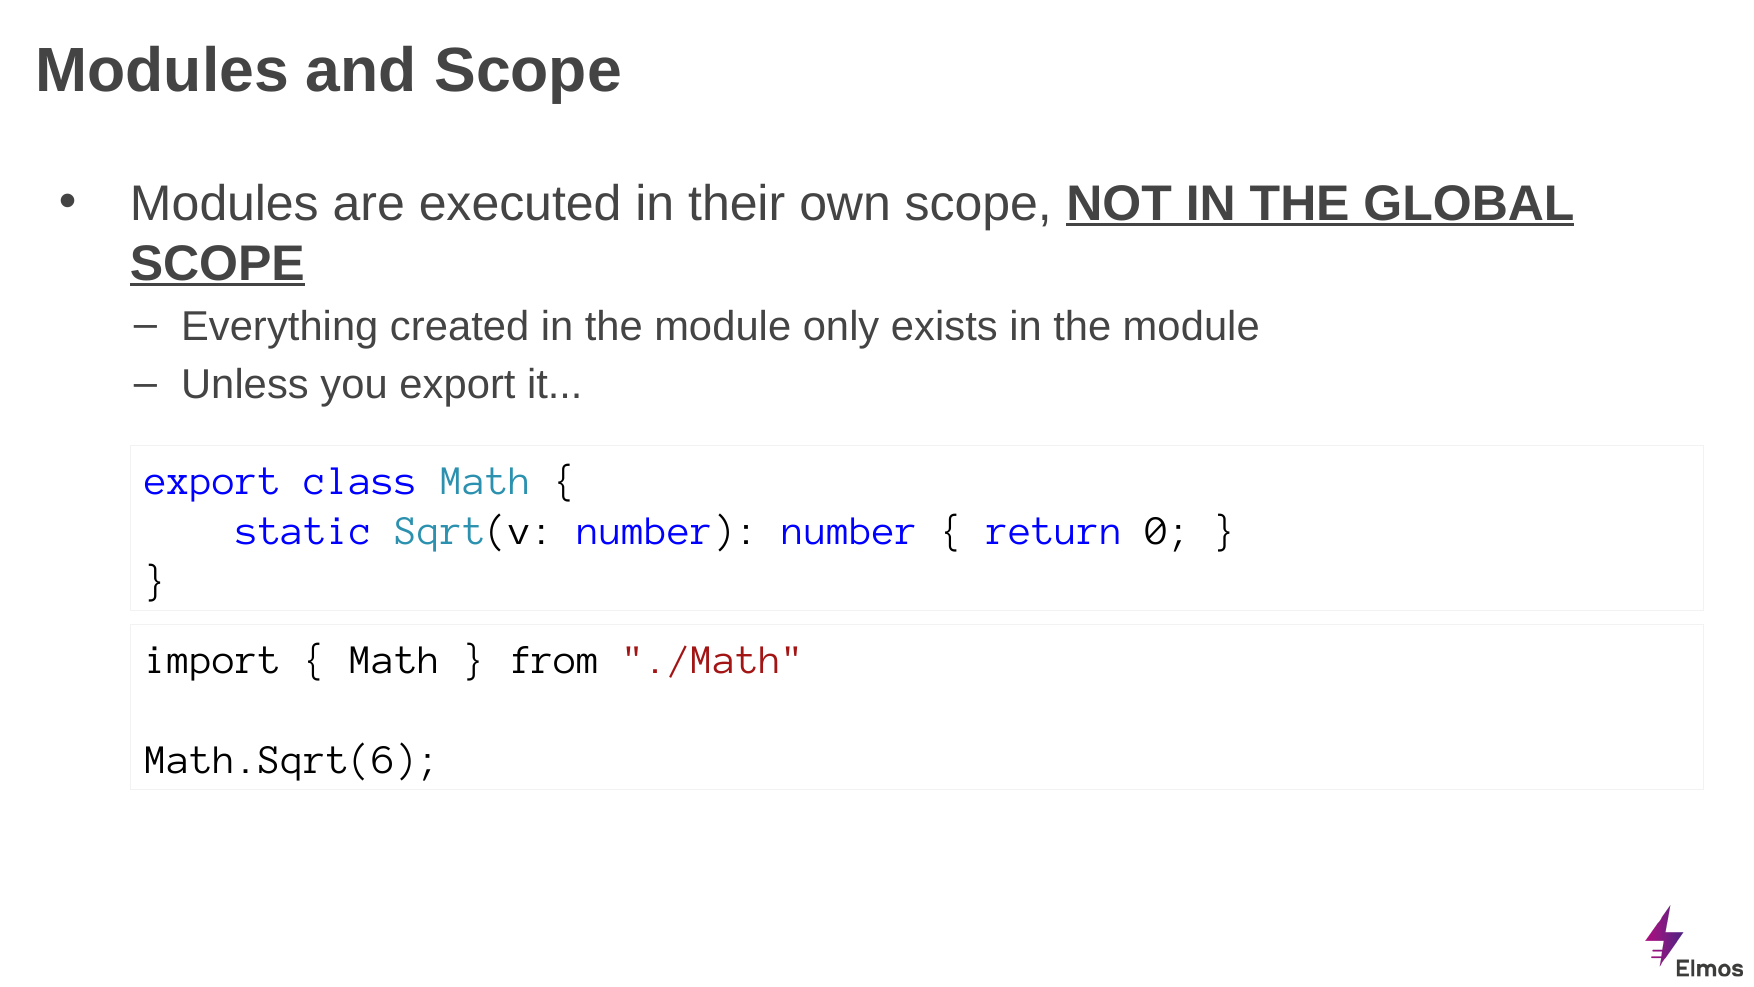

# Modules and Scope
Modules are executed in their own scope, NOT IN THE GLOBAL SCOPE
Everything created in the module only exists in the module
Unless you export it...

export class Math {
    static Sqrt(v: number): number { return 0; }
}
import { Math } from "./Math"

Math.Sqrt(6);